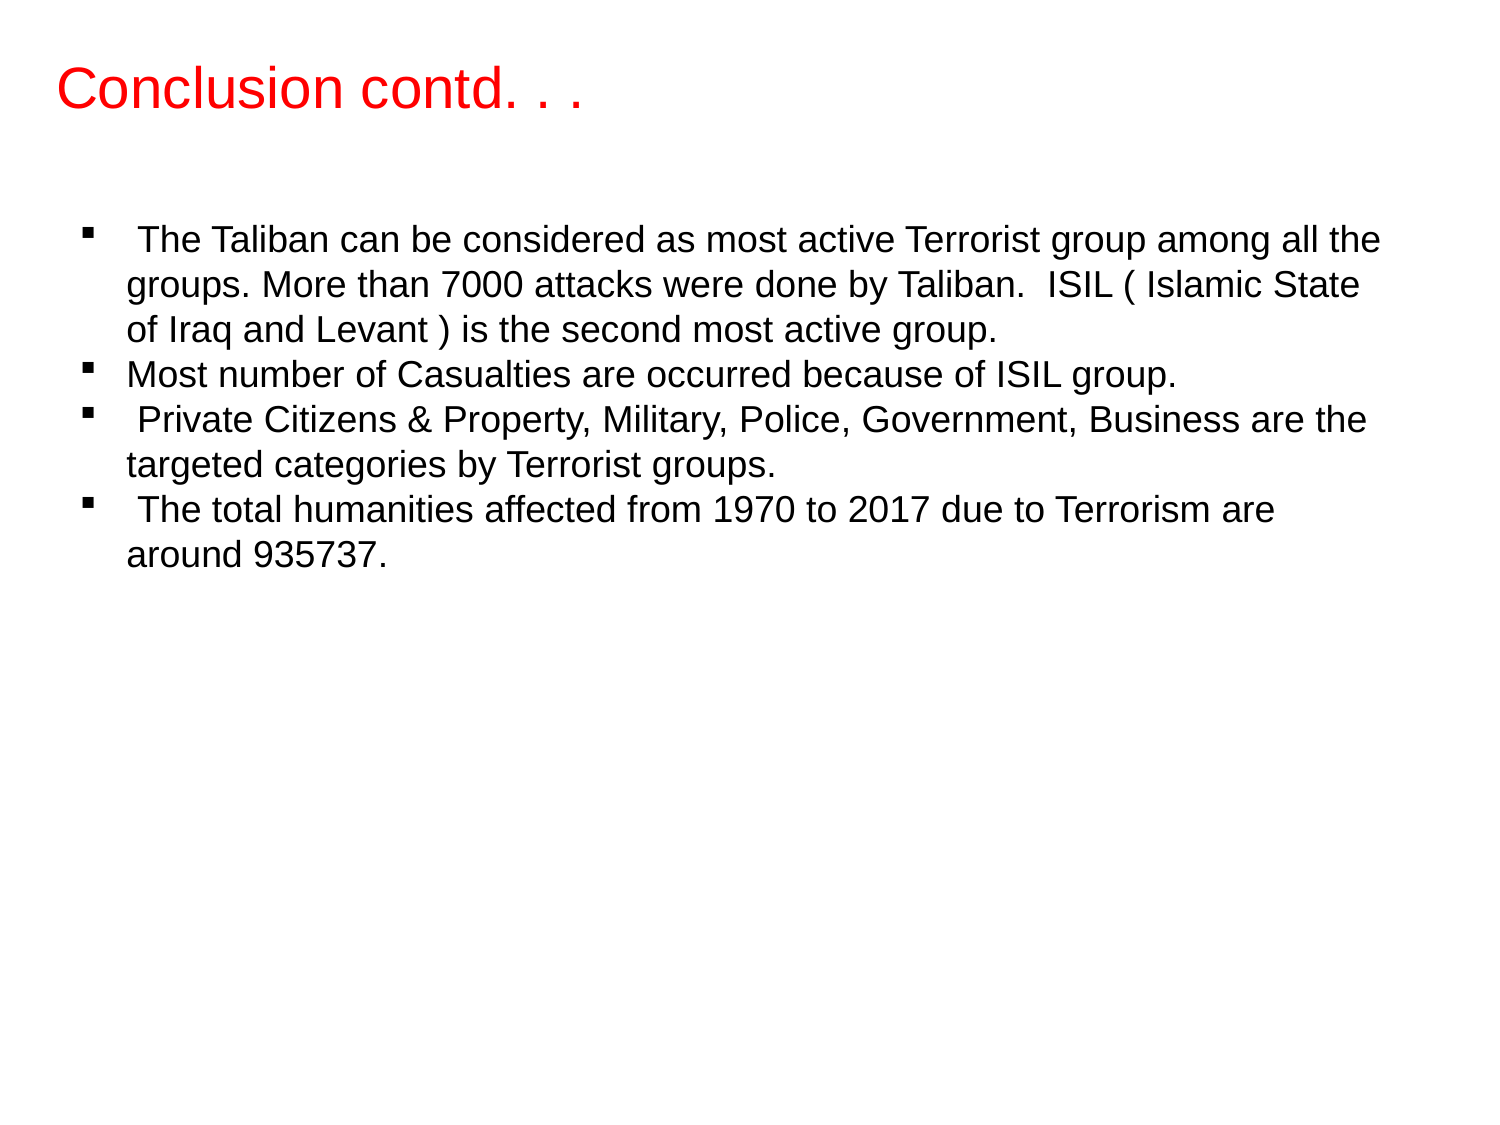

Conclusion contd. . .
 The Taliban can be considered as most active Terrorist group among all the groups. More than 7000 attacks were done by Taliban.  ISIL ( Islamic State of Iraq and Levant ) is the second most active group.
Most number of Casualties are occurred because of ISIL group.
 Private Citizens & Property, Military, Police, Government, Business are the targeted categories by Terrorist groups.
 The total humanities affected from 1970 to 2017 due to Terrorism are around 935737.